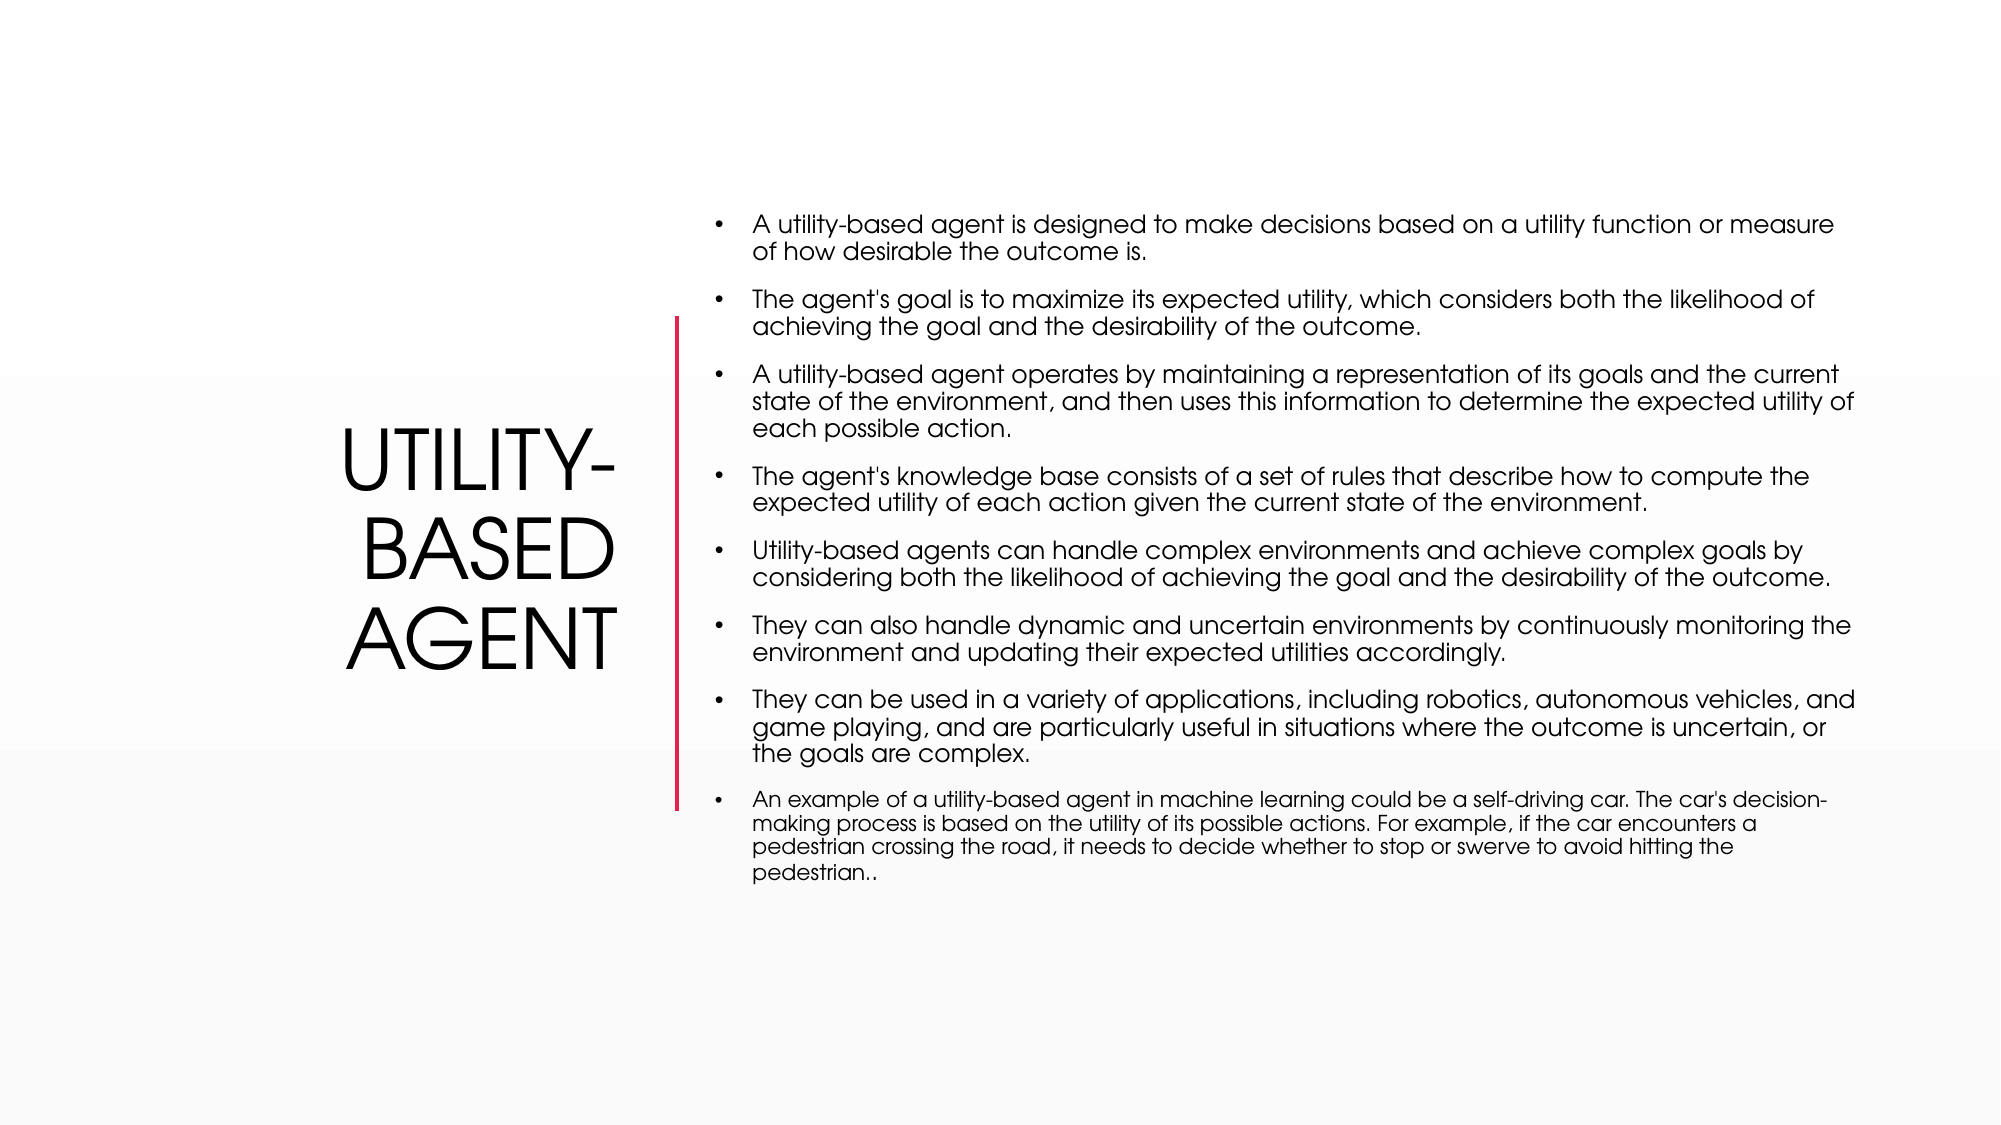

# Utility-based Agent
A utility-based agent is designed to make decisions based on a utility function or measure of how desirable the outcome is.
The agent's goal is to maximize its expected utility, which considers both the likelihood of achieving the goal and the desirability of the outcome.
A utility-based agent operates by maintaining a representation of its goals and the current state of the environment, and then uses this information to determine the expected utility of each possible action.
The agent's knowledge base consists of a set of rules that describe how to compute the expected utility of each action given the current state of the environment.
Utility-based agents can handle complex environments and achieve complex goals by considering both the likelihood of achieving the goal and the desirability of the outcome.
They can also handle dynamic and uncertain environments by continuously monitoring the environment and updating their expected utilities accordingly.
They can be used in a variety of applications, including robotics, autonomous vehicles, and game playing, and are particularly useful in situations where the outcome is uncertain, or the goals are complex.
An example of a utility-based agent in machine learning could be a self-driving car. The car's decision-making process is based on the utility of its possible actions. For example, if the car encounters a pedestrian crossing the road, it needs to decide whether to stop or swerve to avoid hitting the pedestrian..